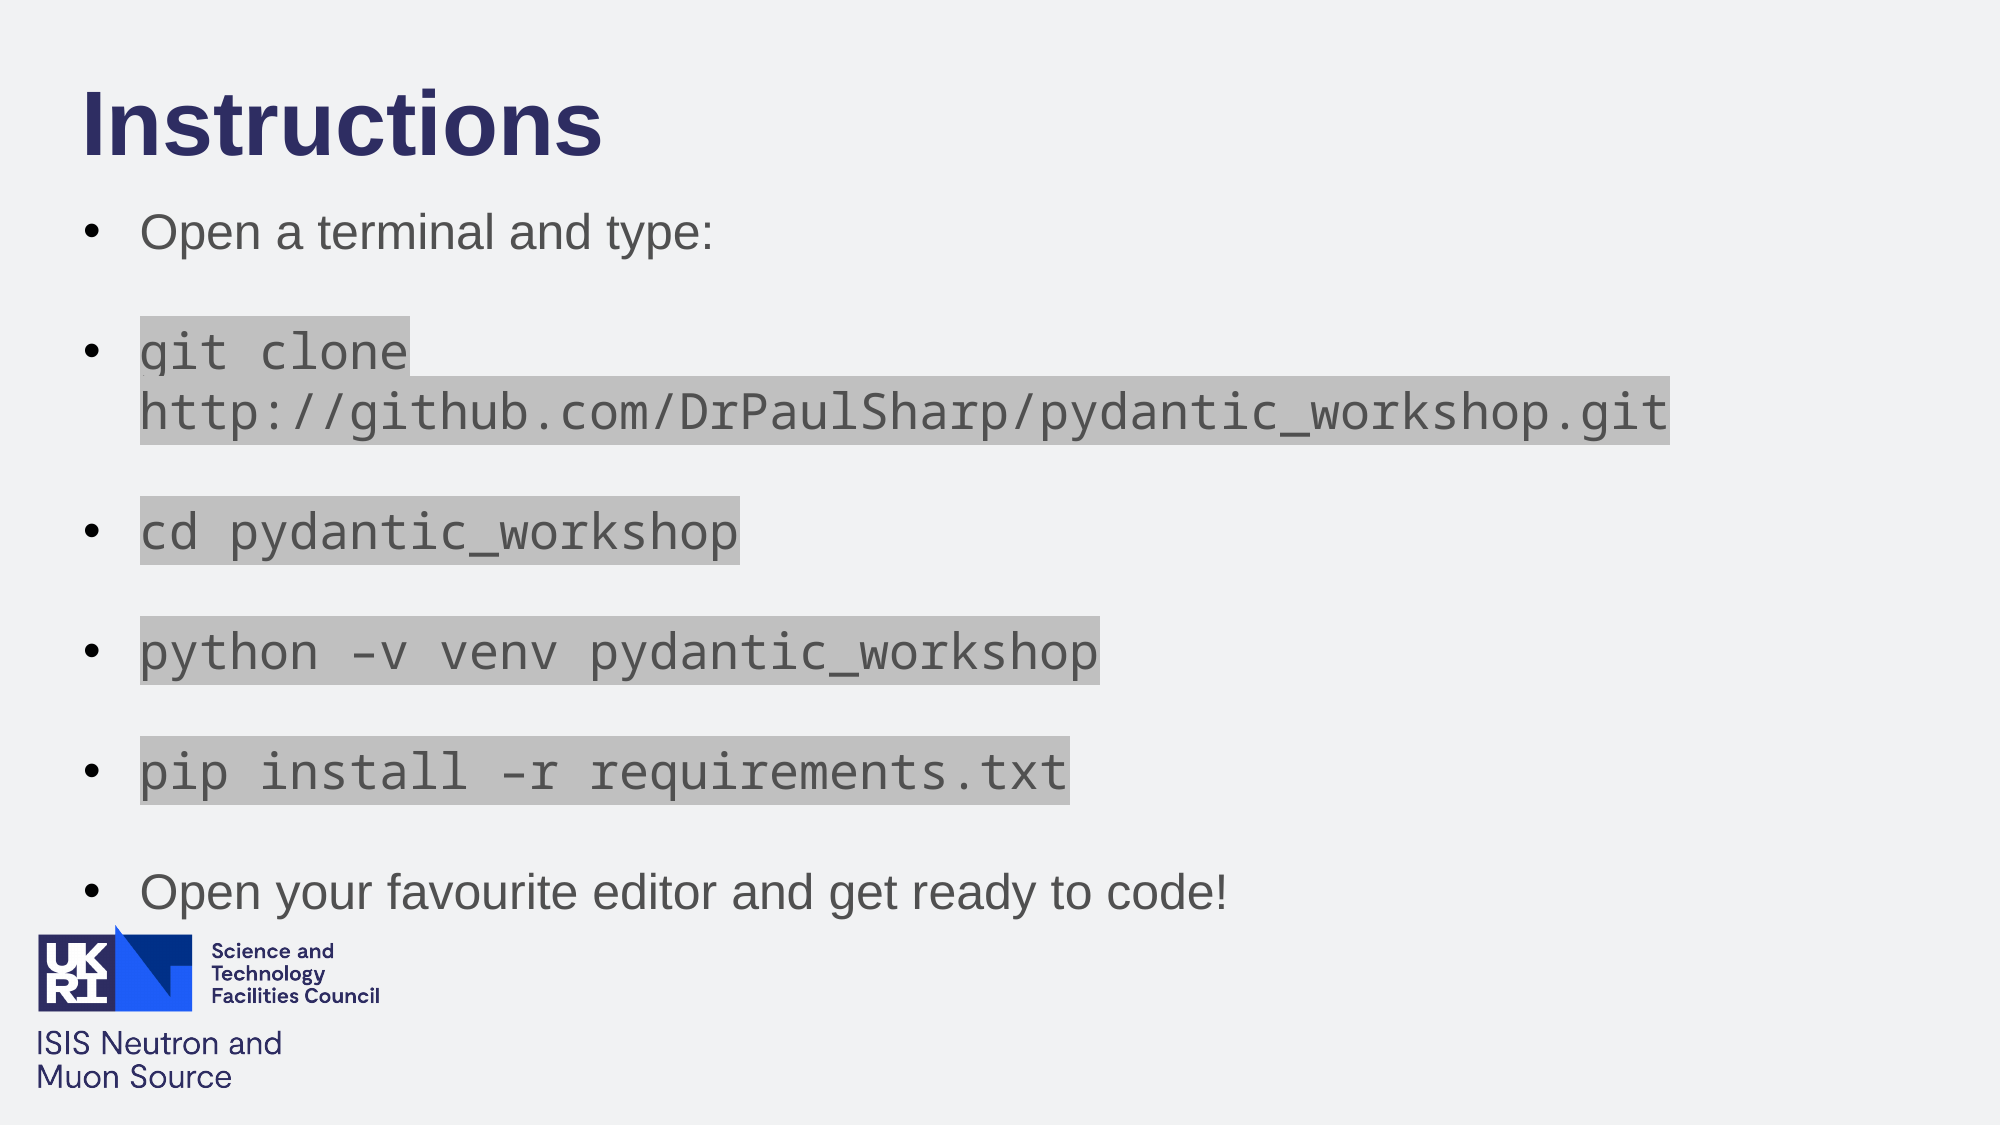

Instructions
Open a terminal and type:

git clone http://github.com/DrPaulSharp/pydantic_workshop.git

cd pydantic_workshop

python –v venv pydantic_workshop

pip install –r requirements.txt

Open your favourite editor and get ready to code!